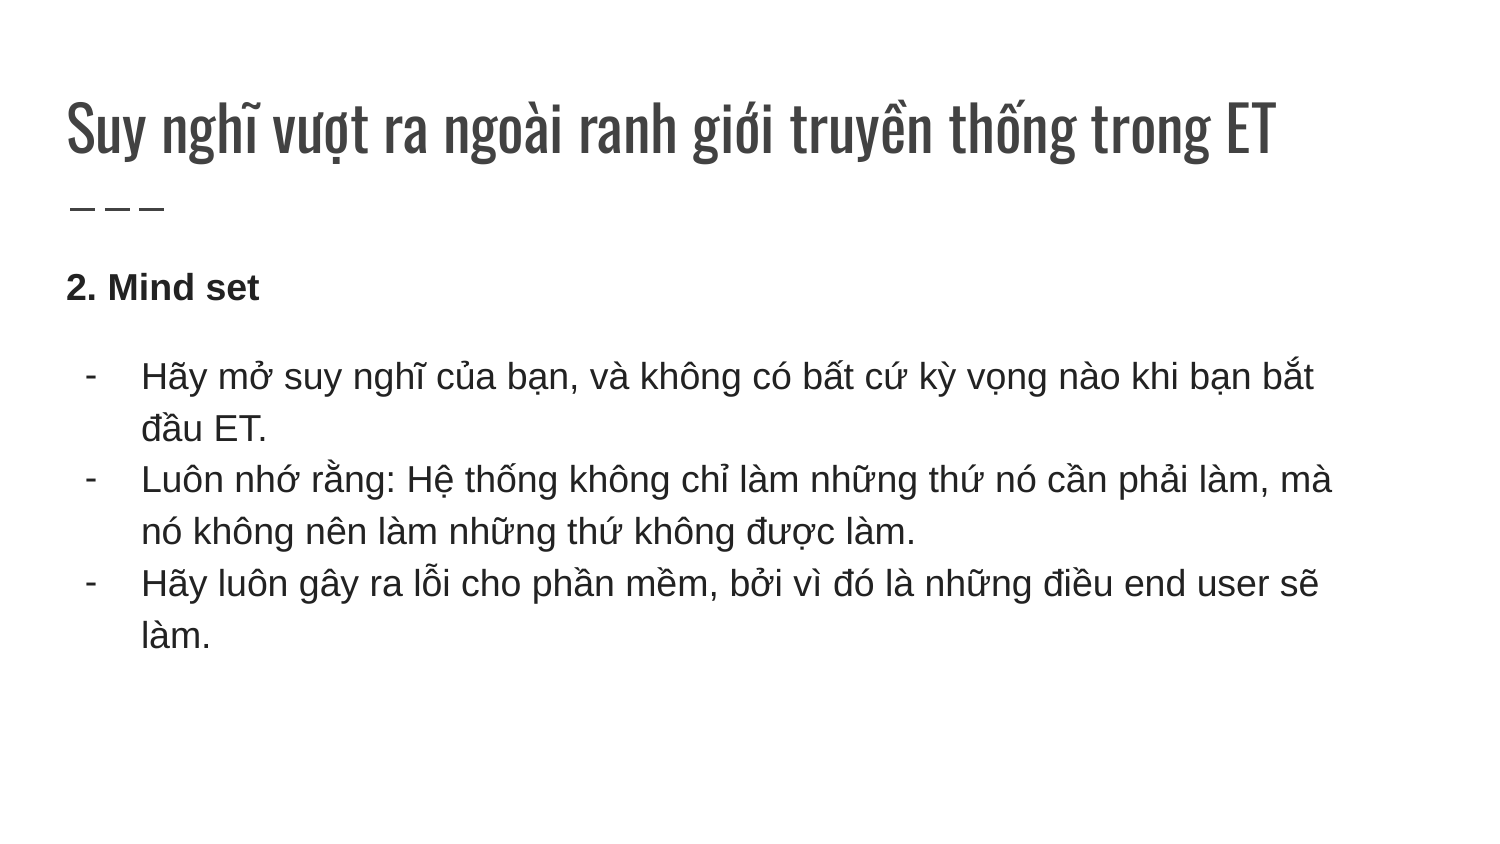

# Suy nghĩ vượt ra ngoài ranh giới truyền thống trong ET
2. Mind set
Hãy mở suy nghĩ của bạn, và không có bất cứ kỳ vọng nào khi bạn bắt đầu ET.
Luôn nhớ rằng: Hệ thống không chỉ làm những thứ nó cần phải làm, mà nó không nên làm những thứ không được làm.
Hãy luôn gây ra lỗi cho phần mềm, bởi vì đó là những điều end user sẽ làm.